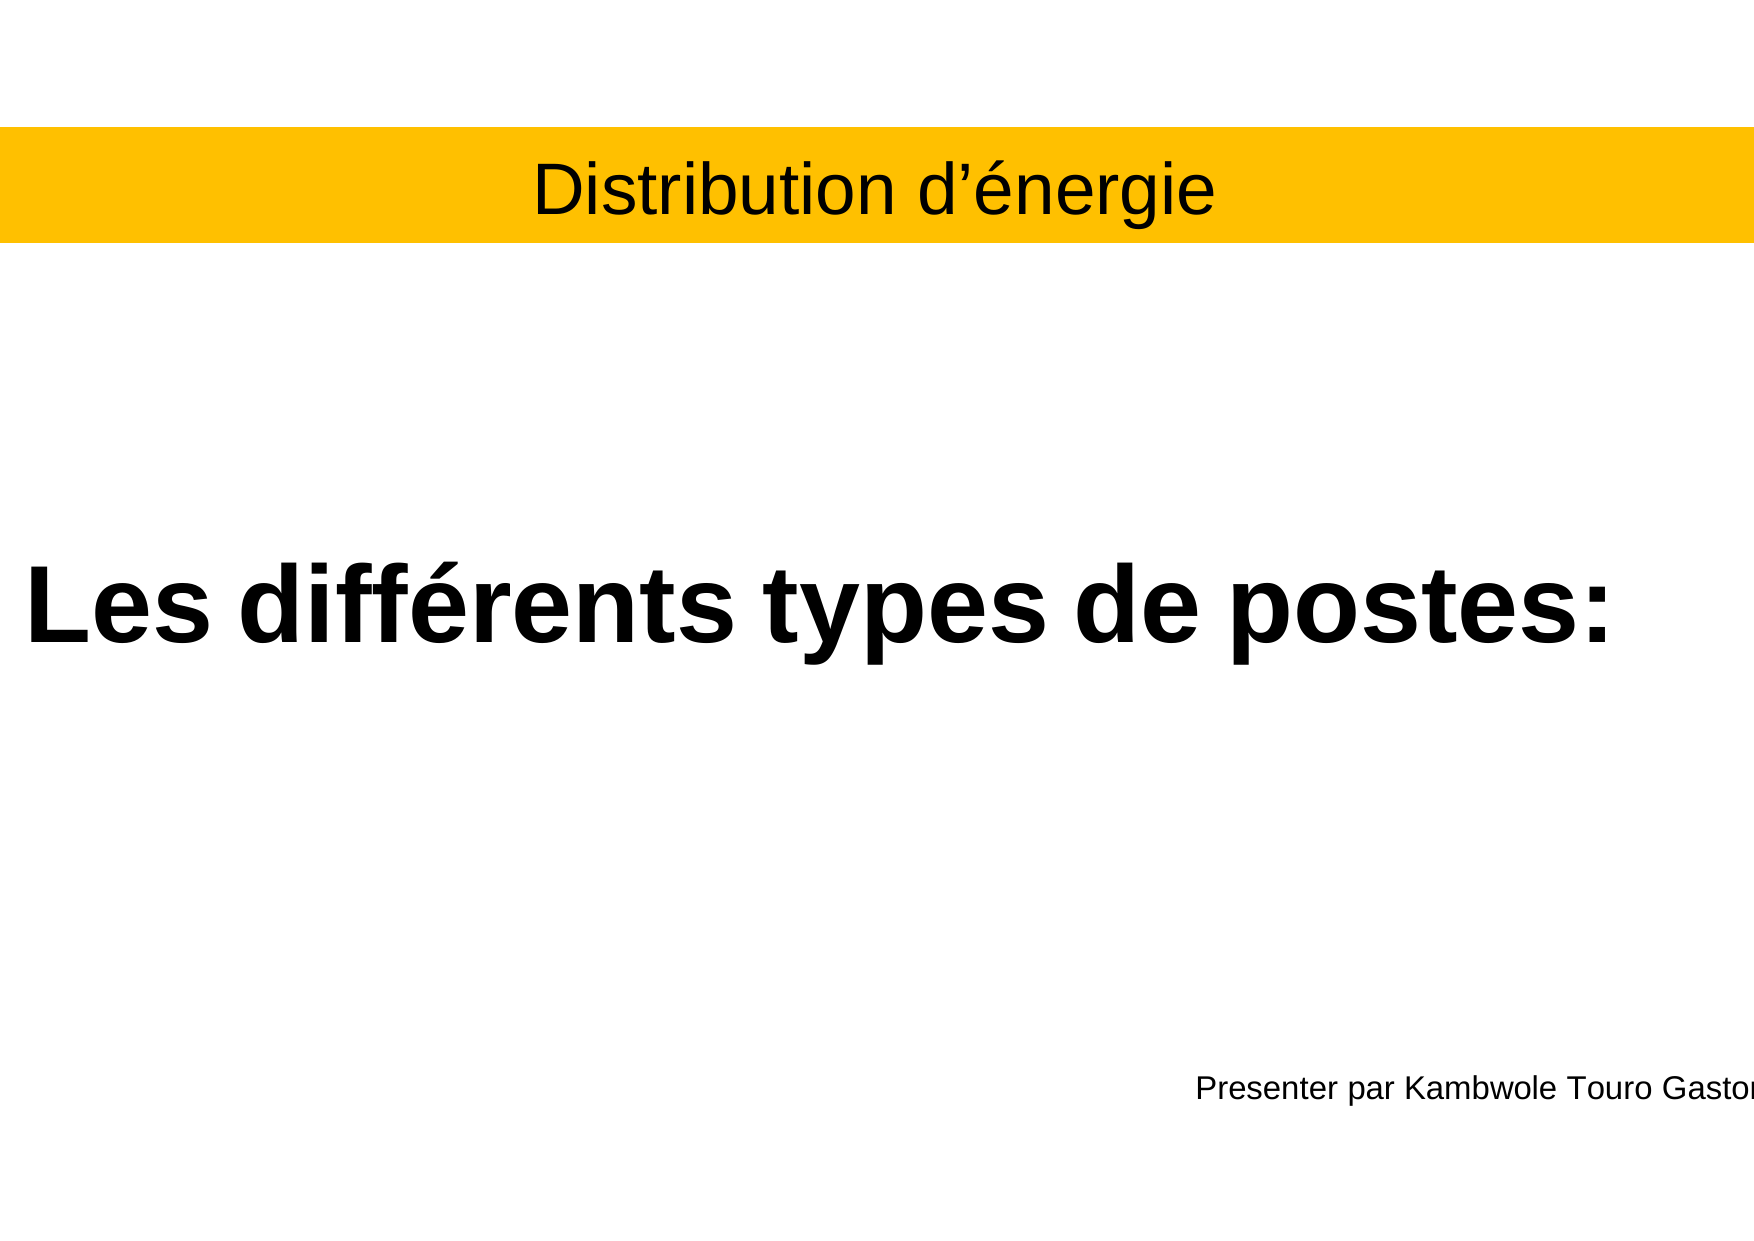

Distribution d’énergie
Lesdifférentstypesdepostes:
Presenter par Kambwole Touro Gaston